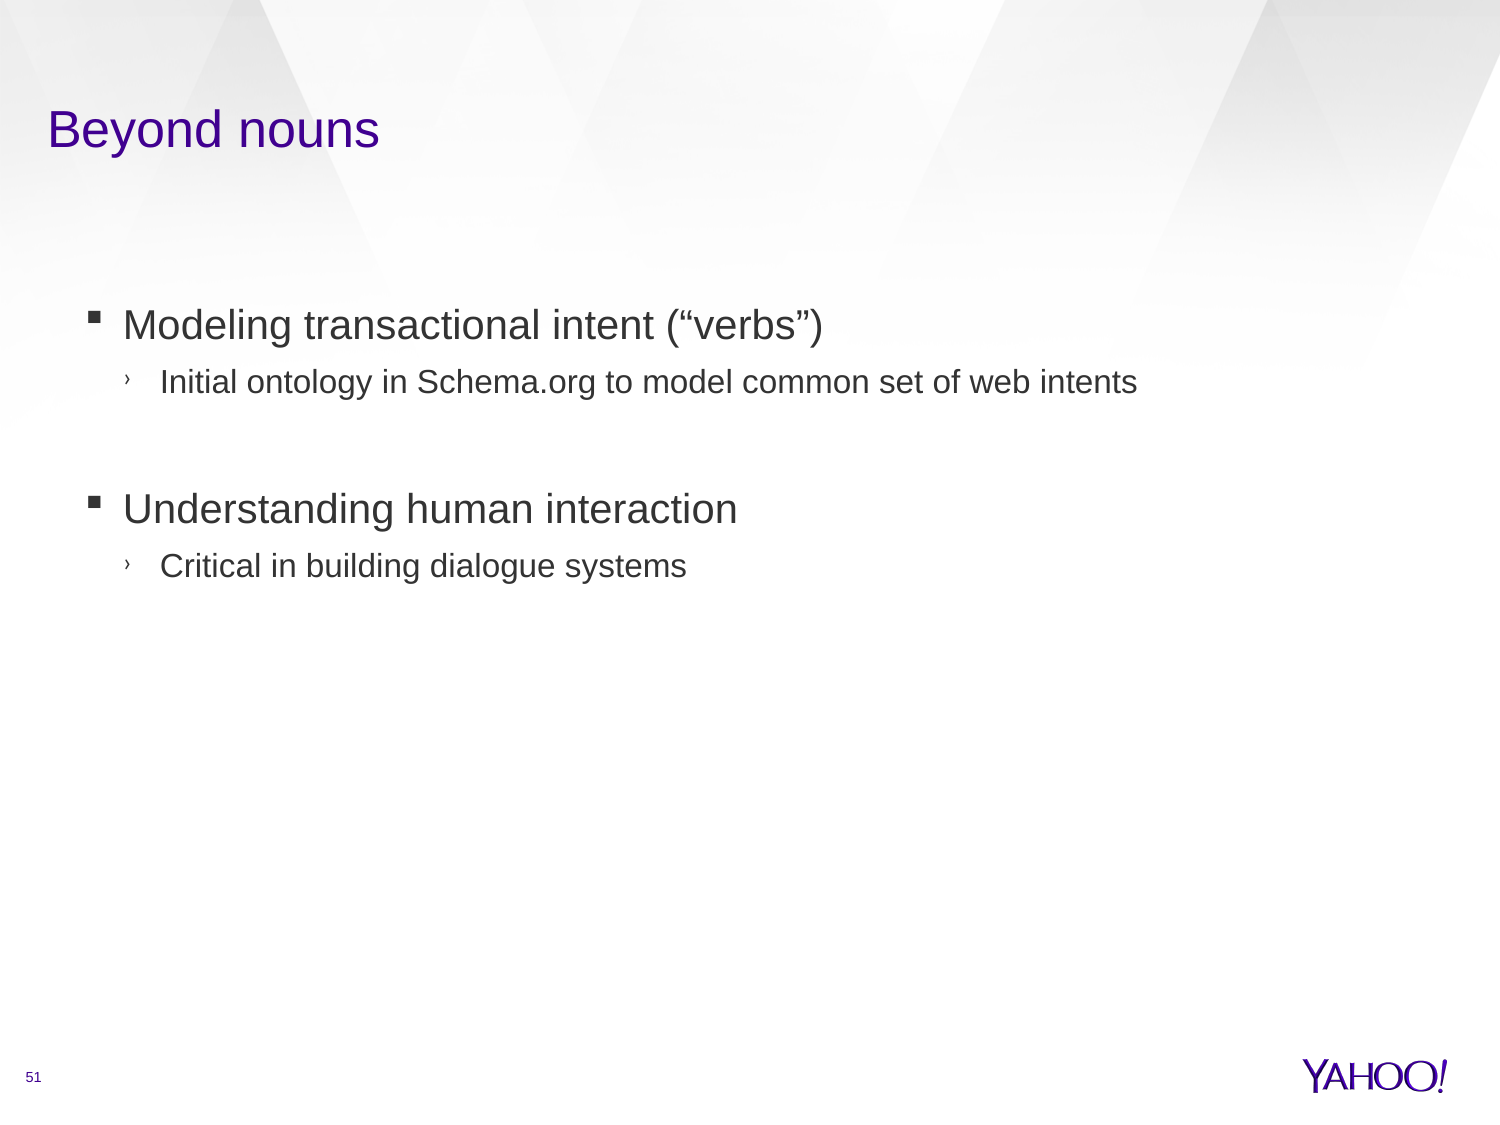

# Beyond nouns
Modeling transactional intent (“verbs”)
Initial ontology in Schema.org to model common set of web intents

Understanding human interaction
Critical in building dialogue systems

51